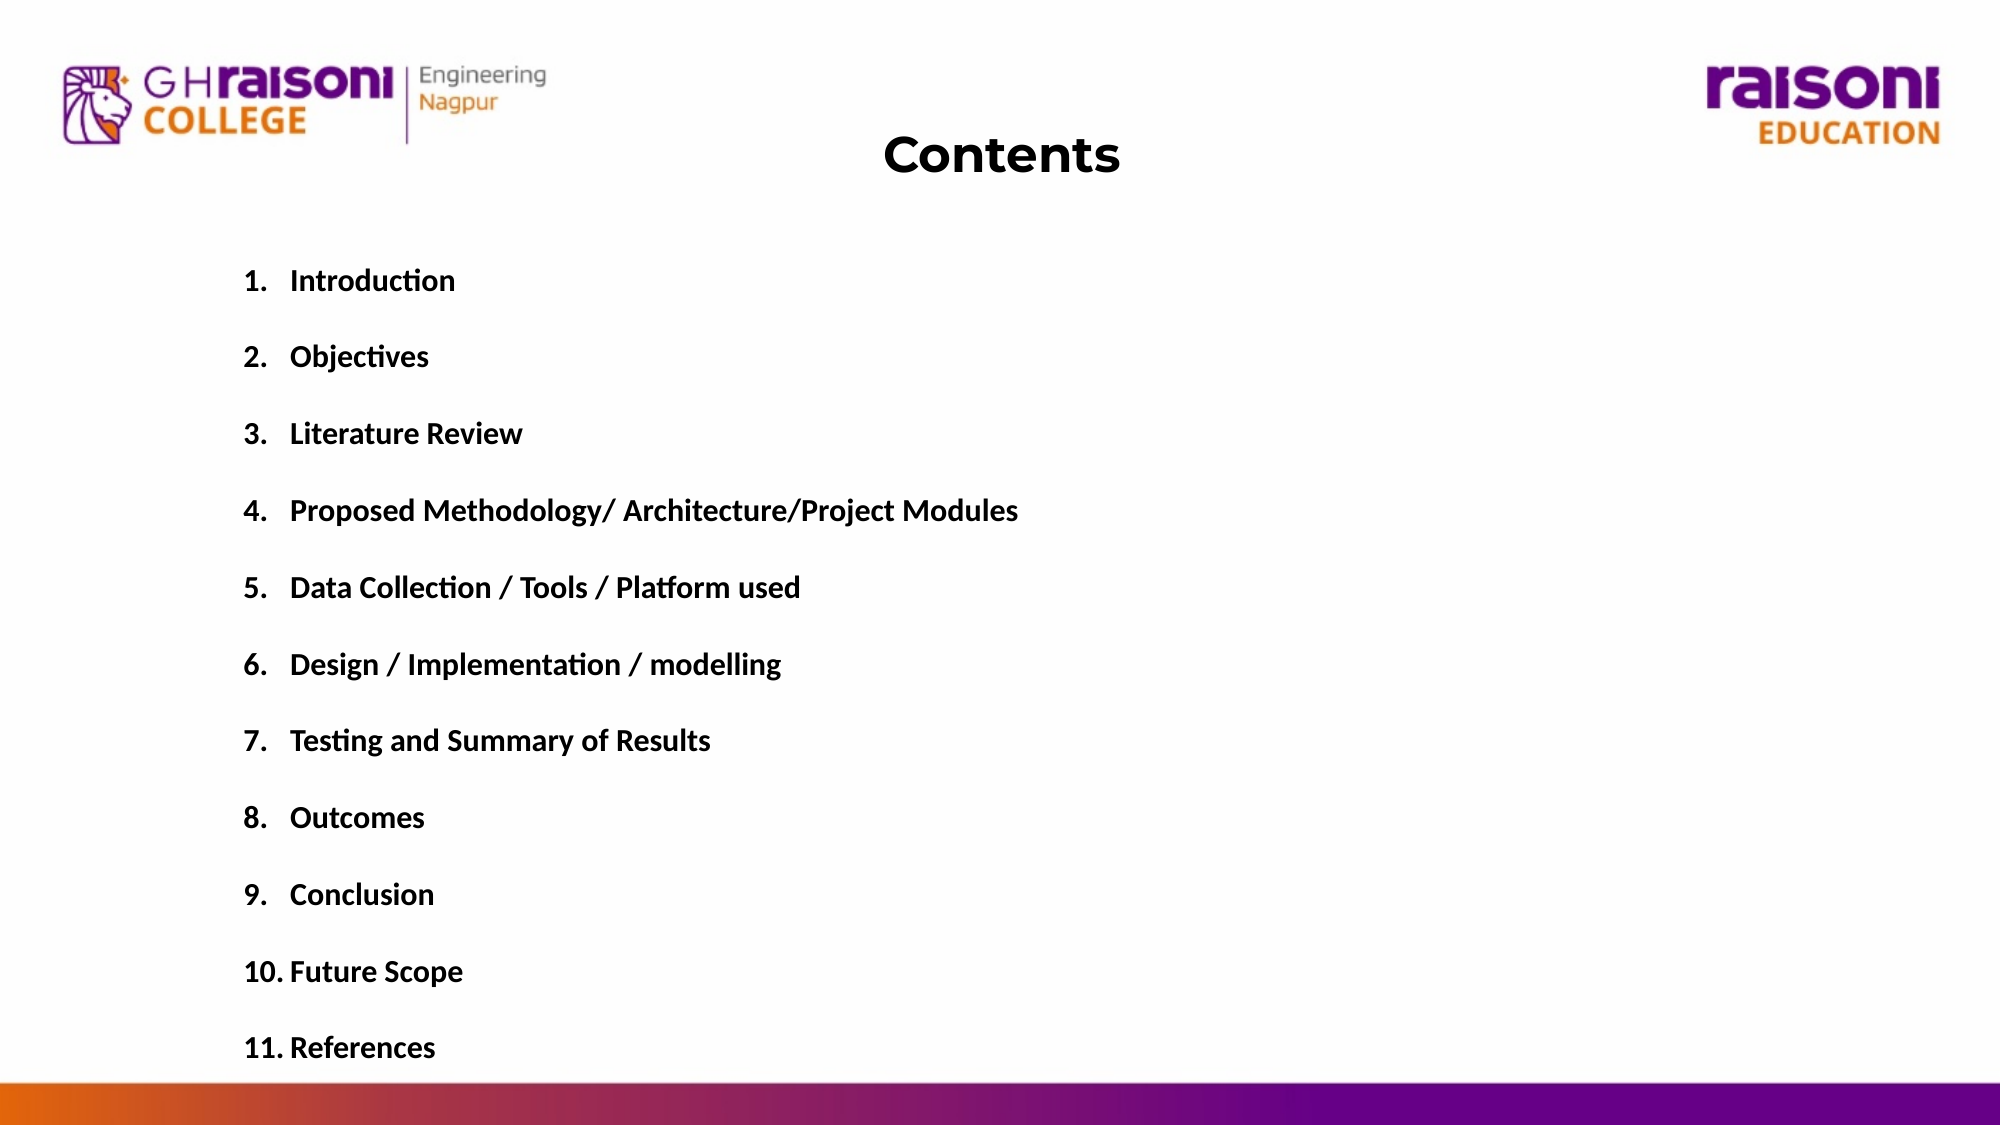

Contents
Introduction
Objectives
Literature Review
Proposed Methodology/ Architecture/Project Modules
Data Collection / Tools / Platform used
Design / Implementation / modelling
Testing and Summary of Results
Outcomes
Conclusion
Future Scope
References